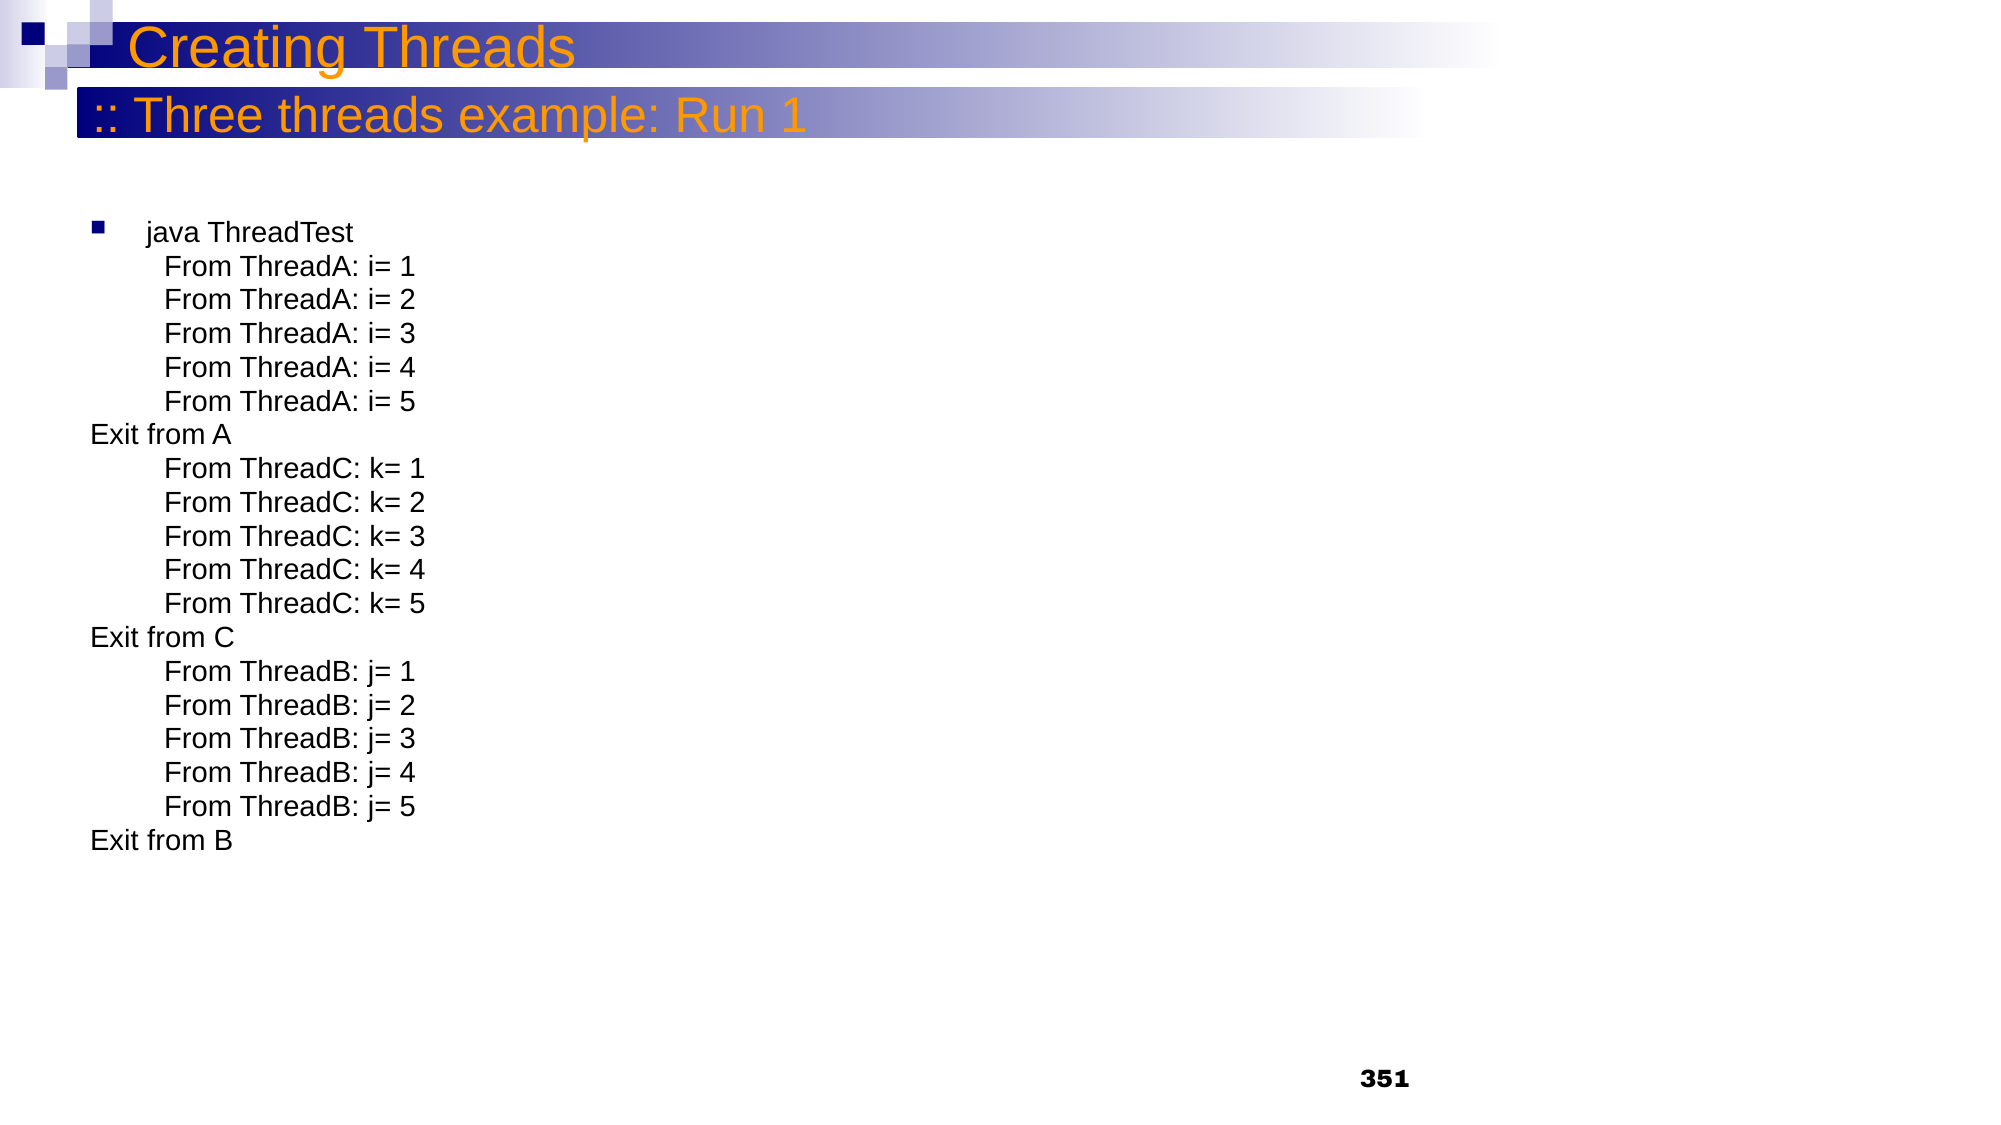

Creating Threads
:: Three threads example: Run 1
java ThreadTest
         From ThreadA: i= 1
         From ThreadA: i= 2
         From ThreadA: i= 3
         From ThreadA: i= 4
         From ThreadA: i= 5
Exit from A
         From ThreadC: k= 1
         From ThreadC: k= 2
         From ThreadC: k= 3
         From ThreadC: k= 4
         From ThreadC: k= 5
Exit from C
         From ThreadB: j= 1
         From ThreadB: j= 2
         From ThreadB: j= 3
         From ThreadB: j= 4
         From ThreadB: j= 5
Exit from B

351